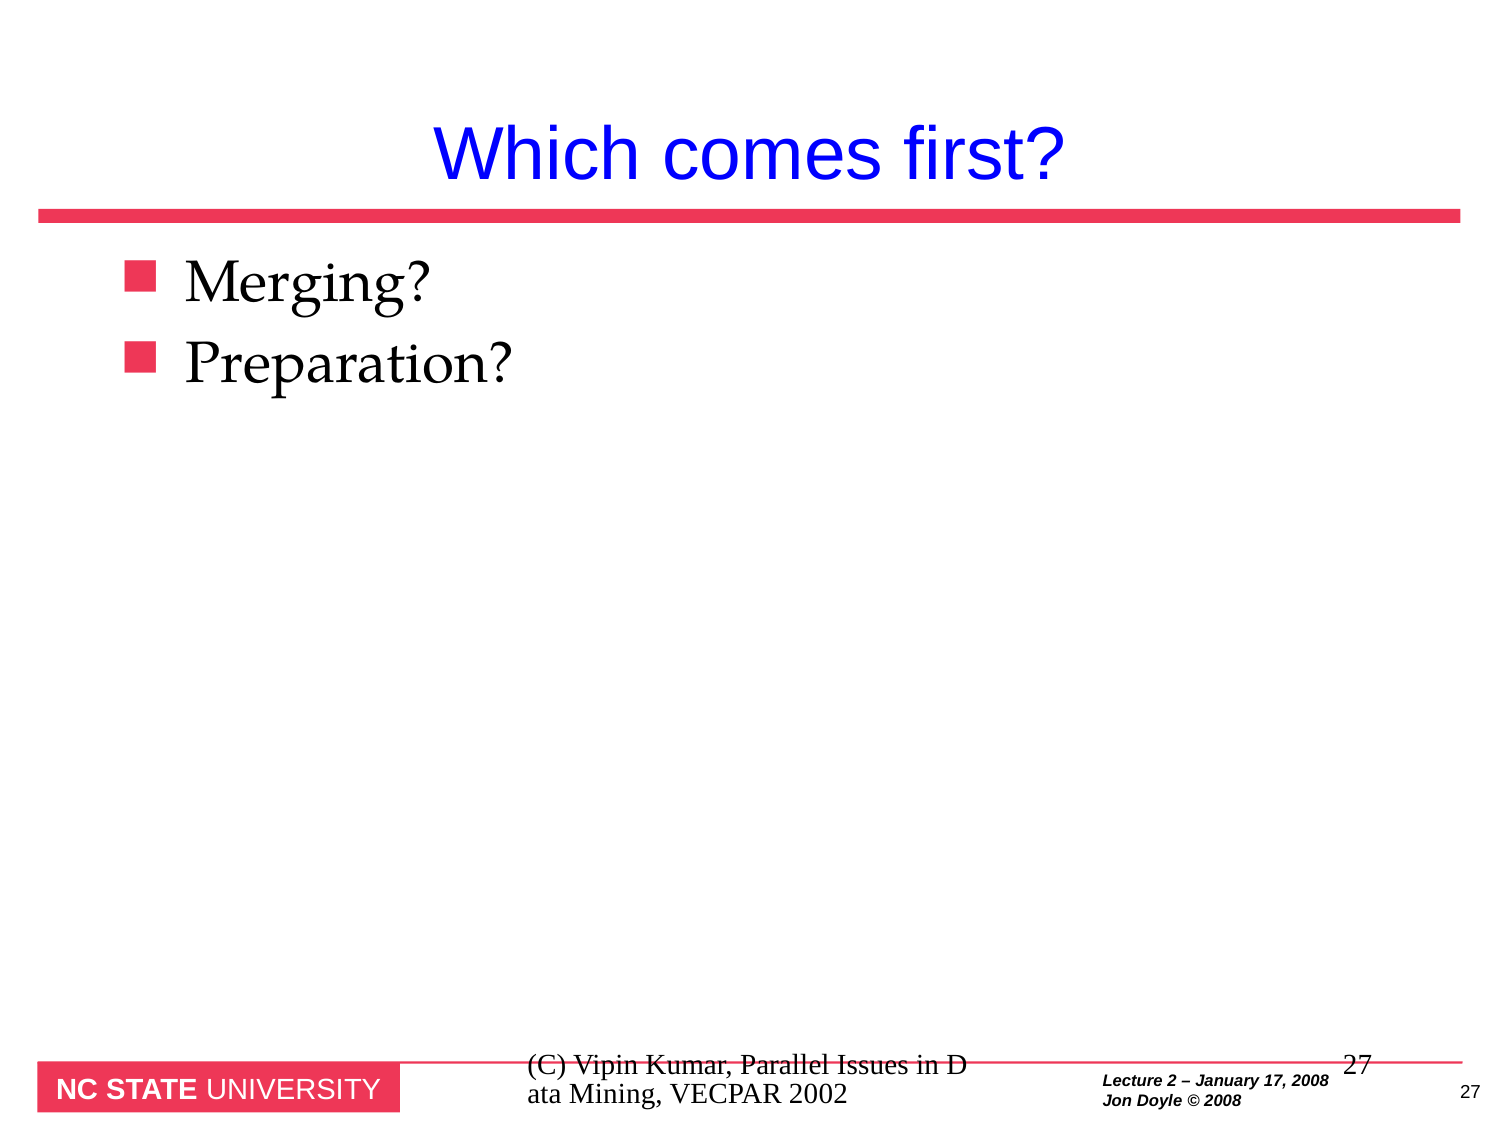

# Which comes first?
Merging?
Preparation?
(C) Vipin Kumar, Parallel Issues in Data Mining, VECPAR 2002
27